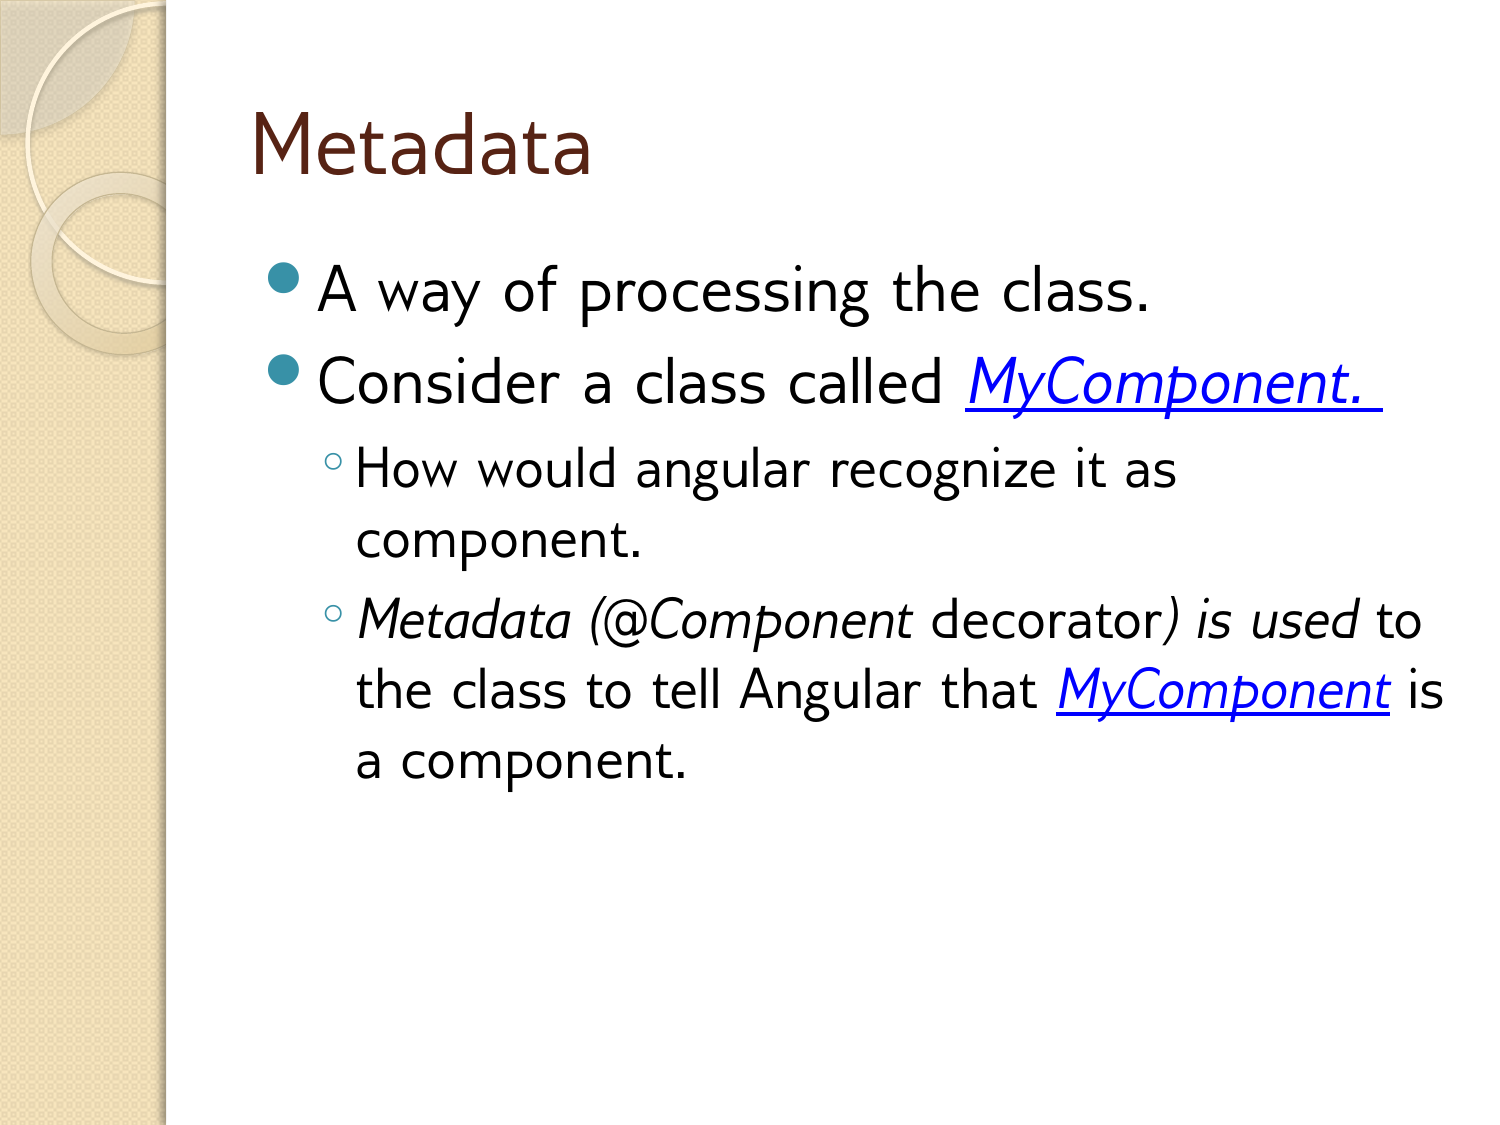

# Metadata
A way of processing the class.
Consider a class called MyComponent.
How would angular recognize it as component.
Metadata (@Component decorator) is used to the class to tell Angular that MyComponent is a component.